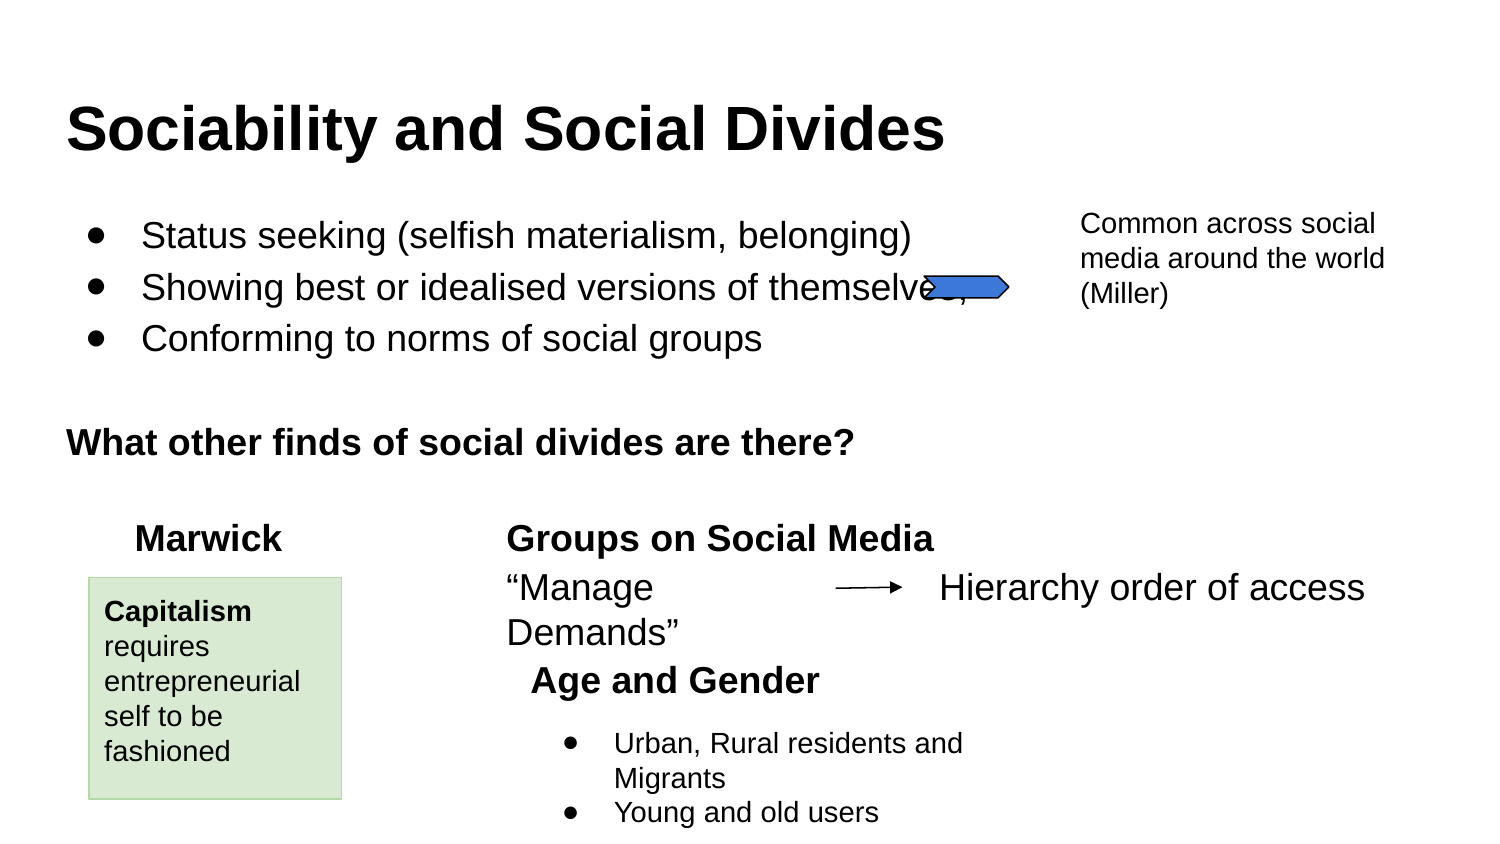

# Sociability and Social Divides
Status seeking (selfish materialism, belonging)
Showing best or idealised versions of themselves,
Conforming to norms of social groups

What other finds of social divides are there?

Common across social media around the world (Miller)

Marwick
Groups on Social Media
“Manage Demands”
Hierarchy order of access
Capitalism requires entrepreneurial self to be fashioned
Age and Gender

Urban, Rural residents and Migrants
Young and old users